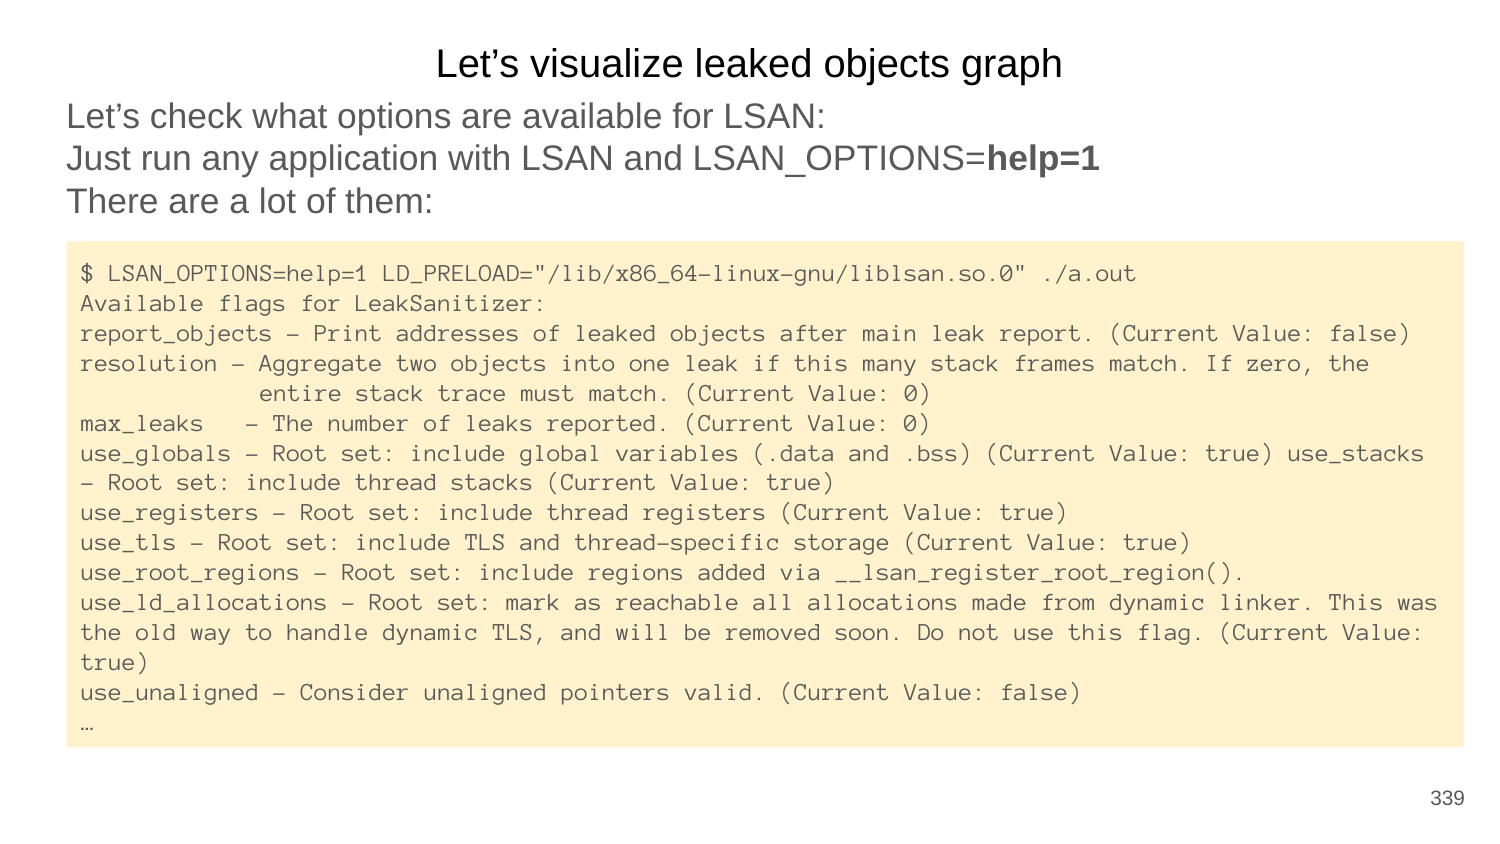

Let’s visualize leaked objects graph
Let’s check what options are available for LSAN:
Just run any application with LSAN and LSAN_OPTIONS=help=1
There are a lot of them:

$ LSAN_OPTIONS=help=1 LD_PRELOAD="/lib/x86_64-linux-gnu/liblsan.so.0" ./a.out
Available flags for LeakSanitizer:
report_objects - Print addresses of leaked objects after main leak report. (Current Value: false)
resolution - Aggregate two objects into one leak if this many stack frames match. If zero, the
             entire stack trace must match. (Current Value: 0)
max_leaks   - The number of leaks reported. (Current Value: 0)
use_globals - Root set: include global variables (.data and .bss) (Current Value: true) use_stacks  - Root set: include thread stacks (Current Value: true)
use_registers - Root set: include thread registers (Current Value: true)
use_tls - Root set: include TLS and thread-specific storage (Current Value: true)
use_root_regions - Root set: include regions added via __lsan_register_root_region().
use_ld_allocations - Root set: mark as reachable all allocations made from dynamic linker. This was the old way to handle dynamic TLS, and will be removed soon. Do not use this flag. (Current Value: true)
use_unaligned - Consider unaligned pointers valid. (Current Value: false)
…

339